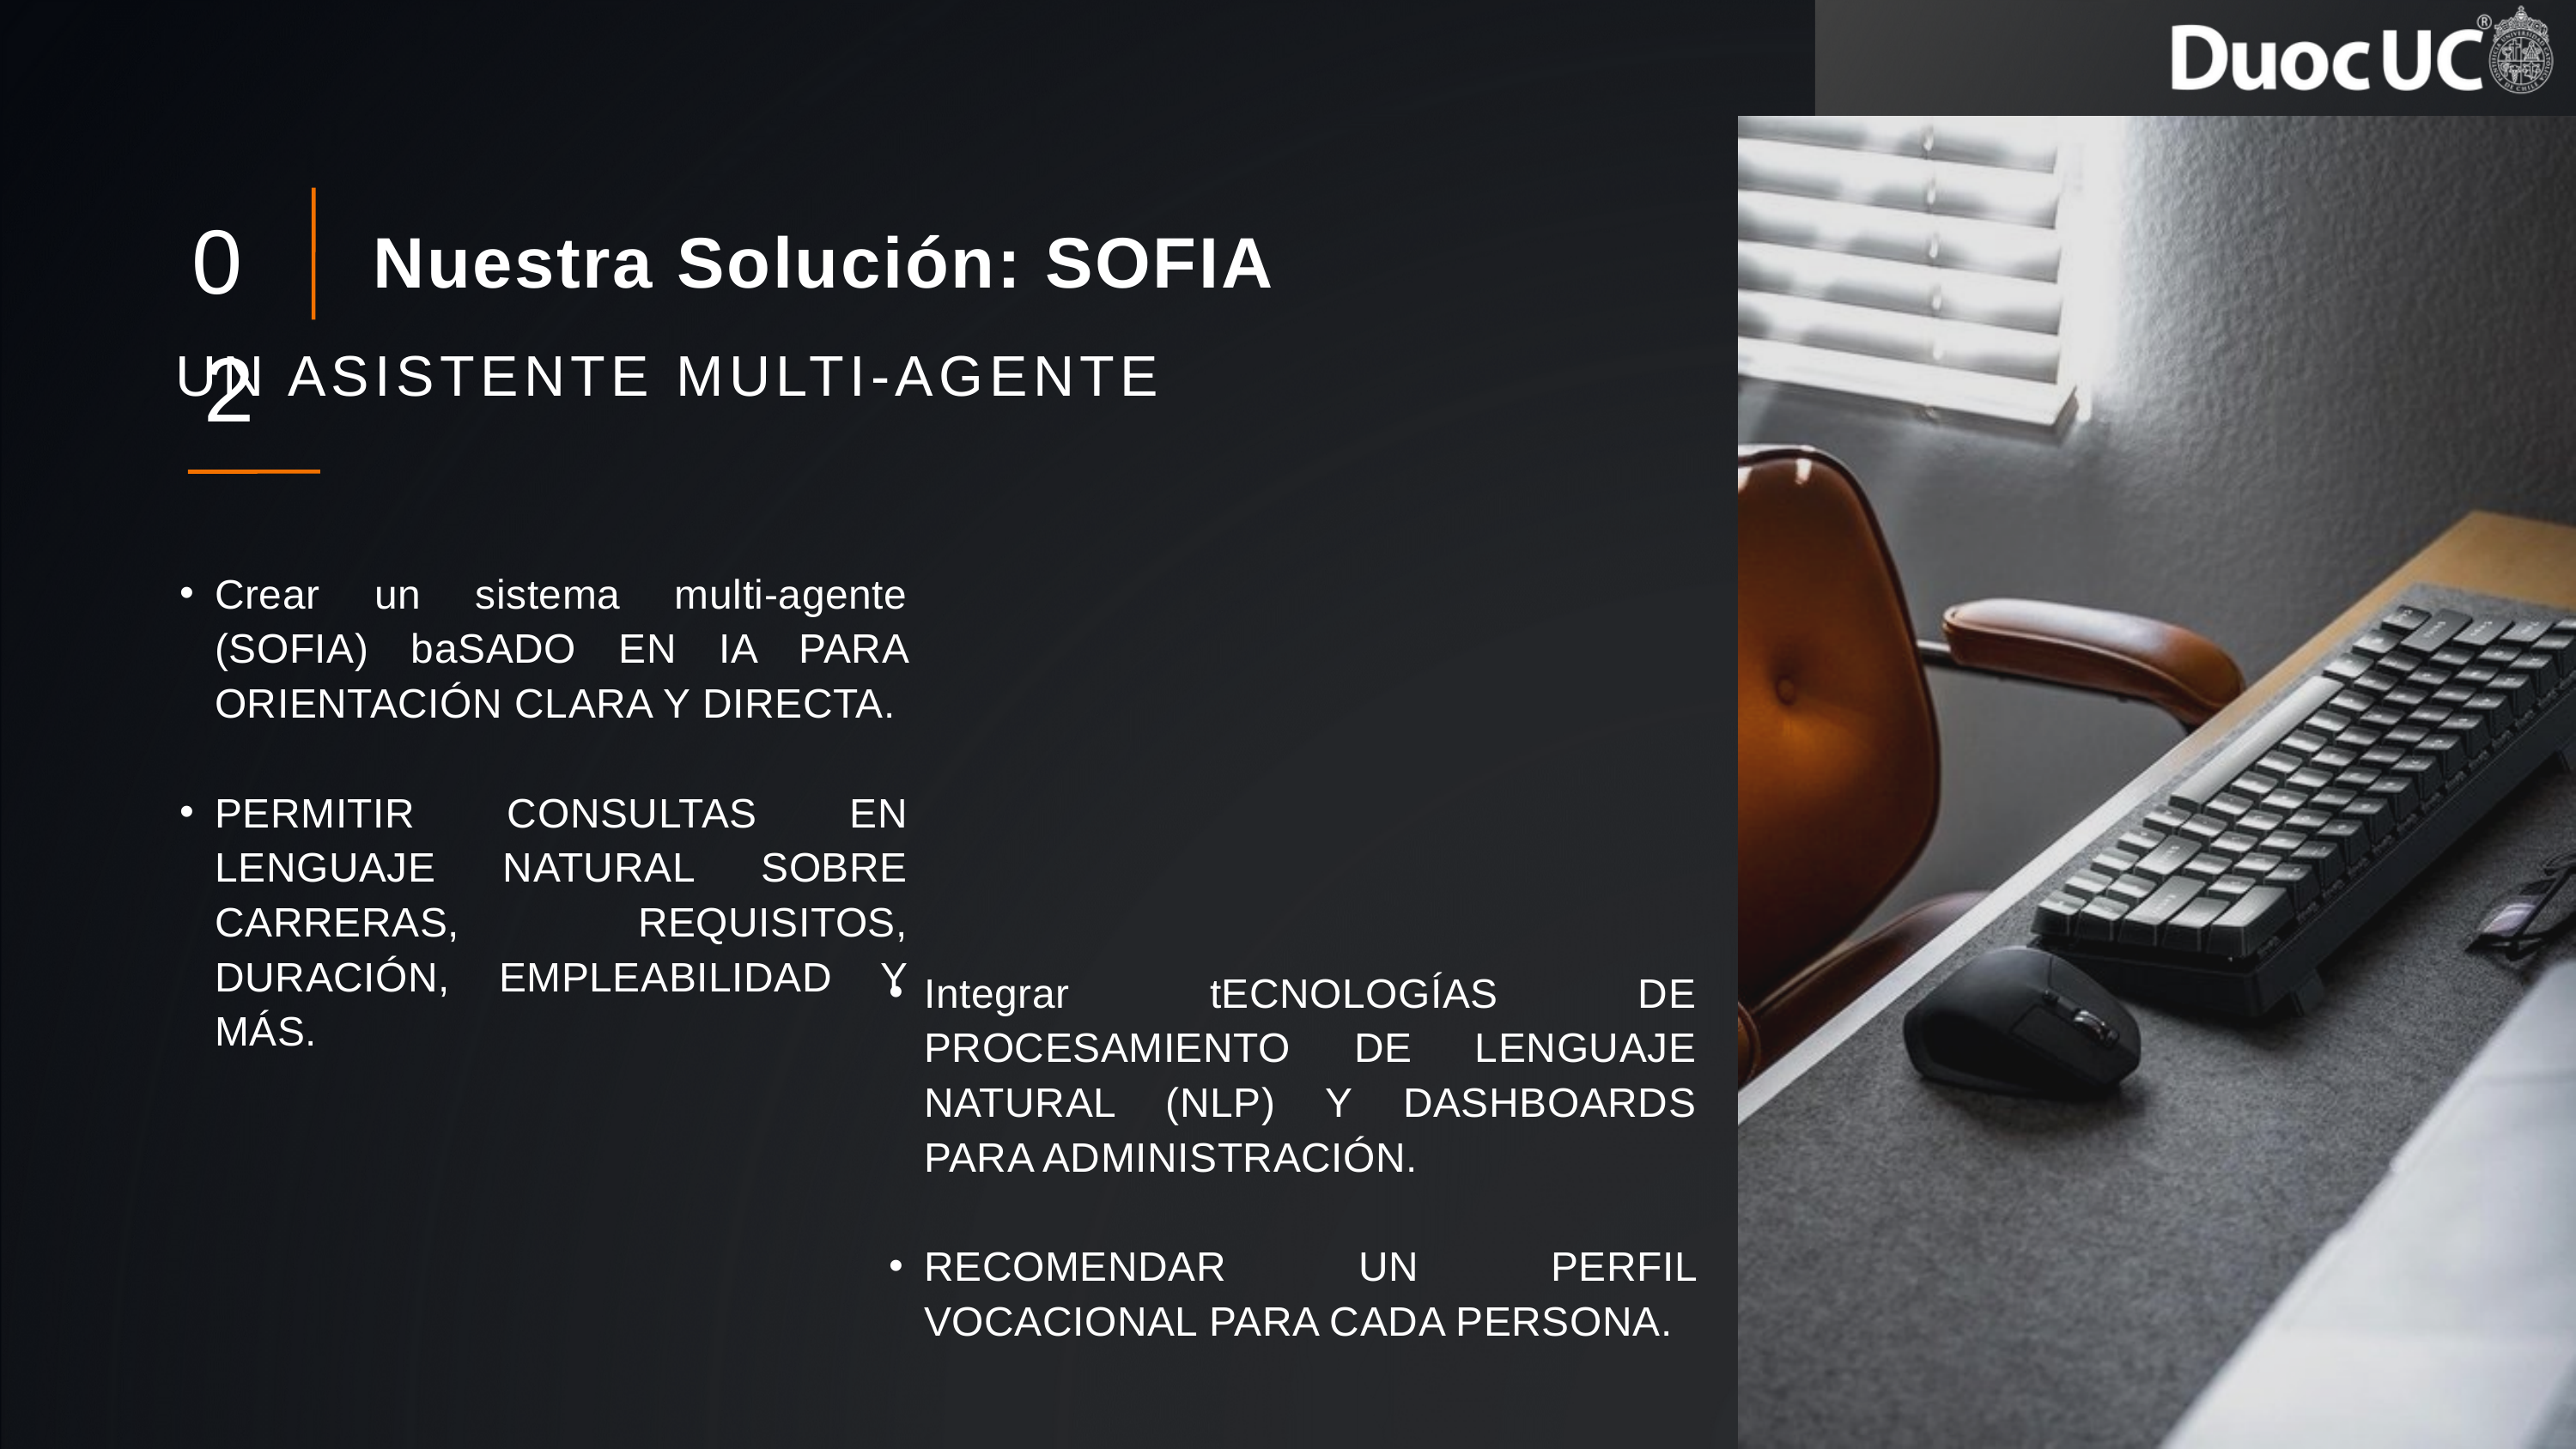

02

Nuestra Solución: SOFIA
UN ASISTENTE MULTI-AGENTE

Crear un sistema multi-agente (SOFIA) baSADO EN IA PARA ORIENTACIÓN CLARA Y DIRECTA.

PERMITIR CONSULTAS EN LENGUAJE NATURAL SOBRE CARRERAS, REQUISITOS, DURACIÓN, EMPLEABILIDAD Y MÁS.

Integrar tECNOLOGÍAS DE PROCESAMIENTO DE LENGUAJE NATURAL (NLP) Y DASHBOARDS PARA ADMINISTRACIÓN.

RECOMENDAR UN PERFIL VOCACIONAL PARA CADA PERSONA.